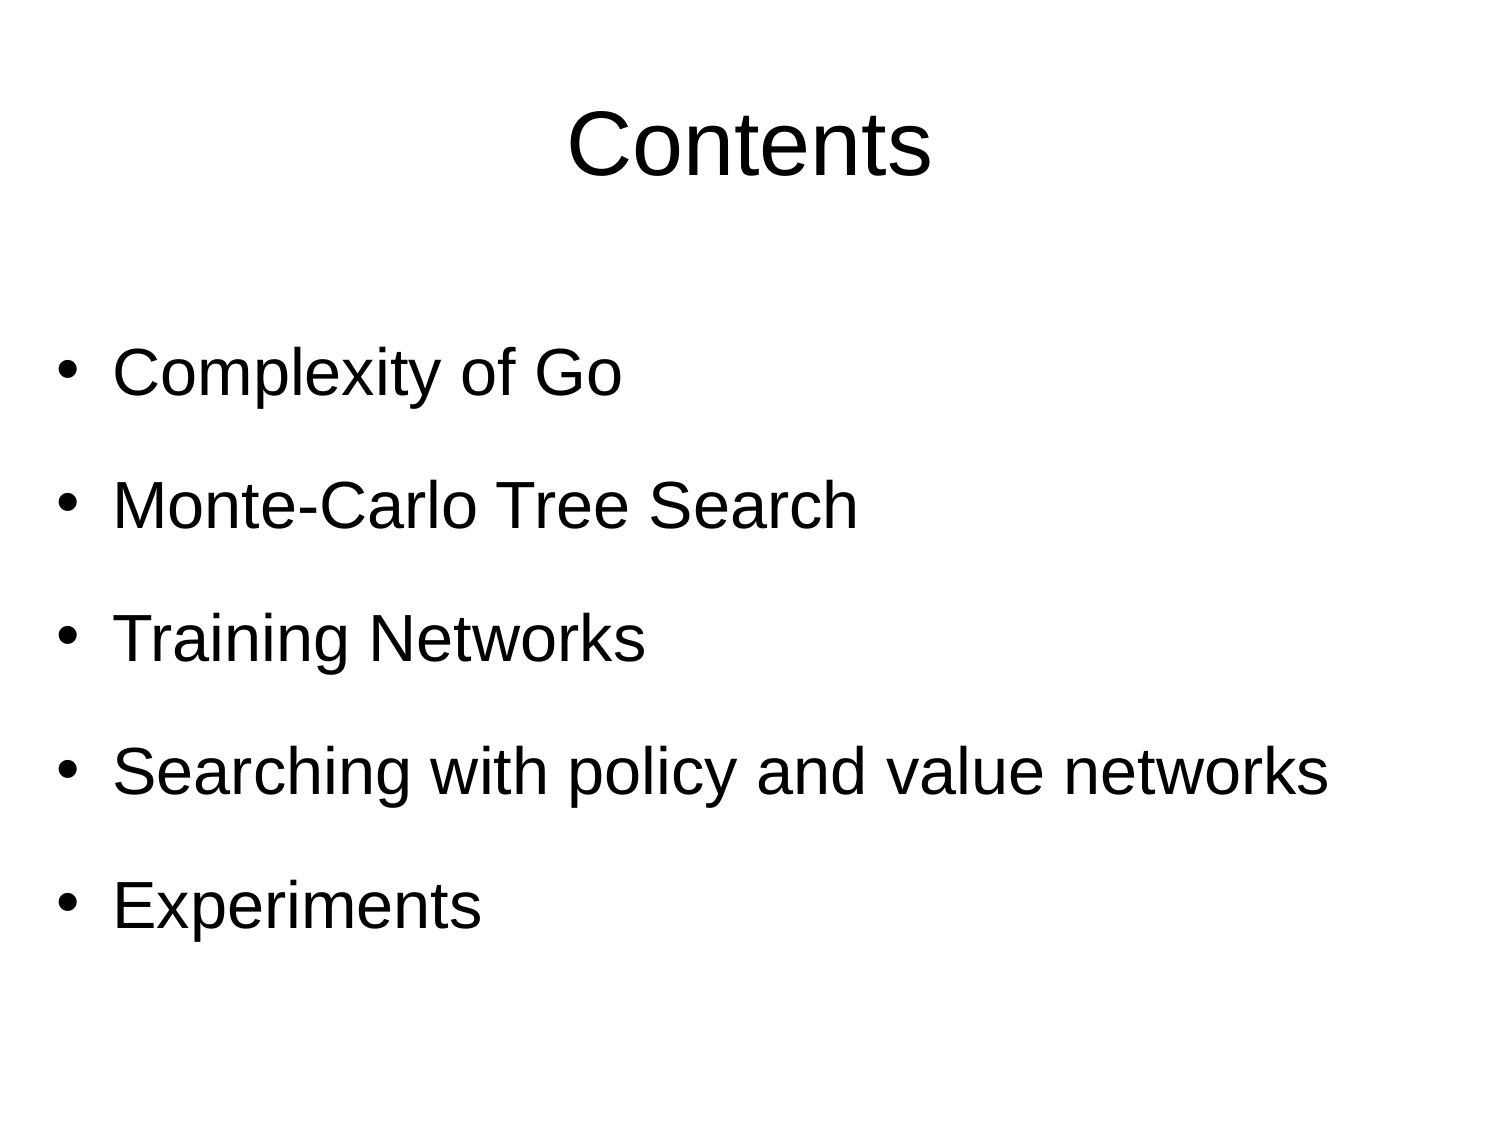

# Contents
Complexity of Go
Monte-Carlo Tree Search
Training Networks
Searching with policy and value networks
Experiments